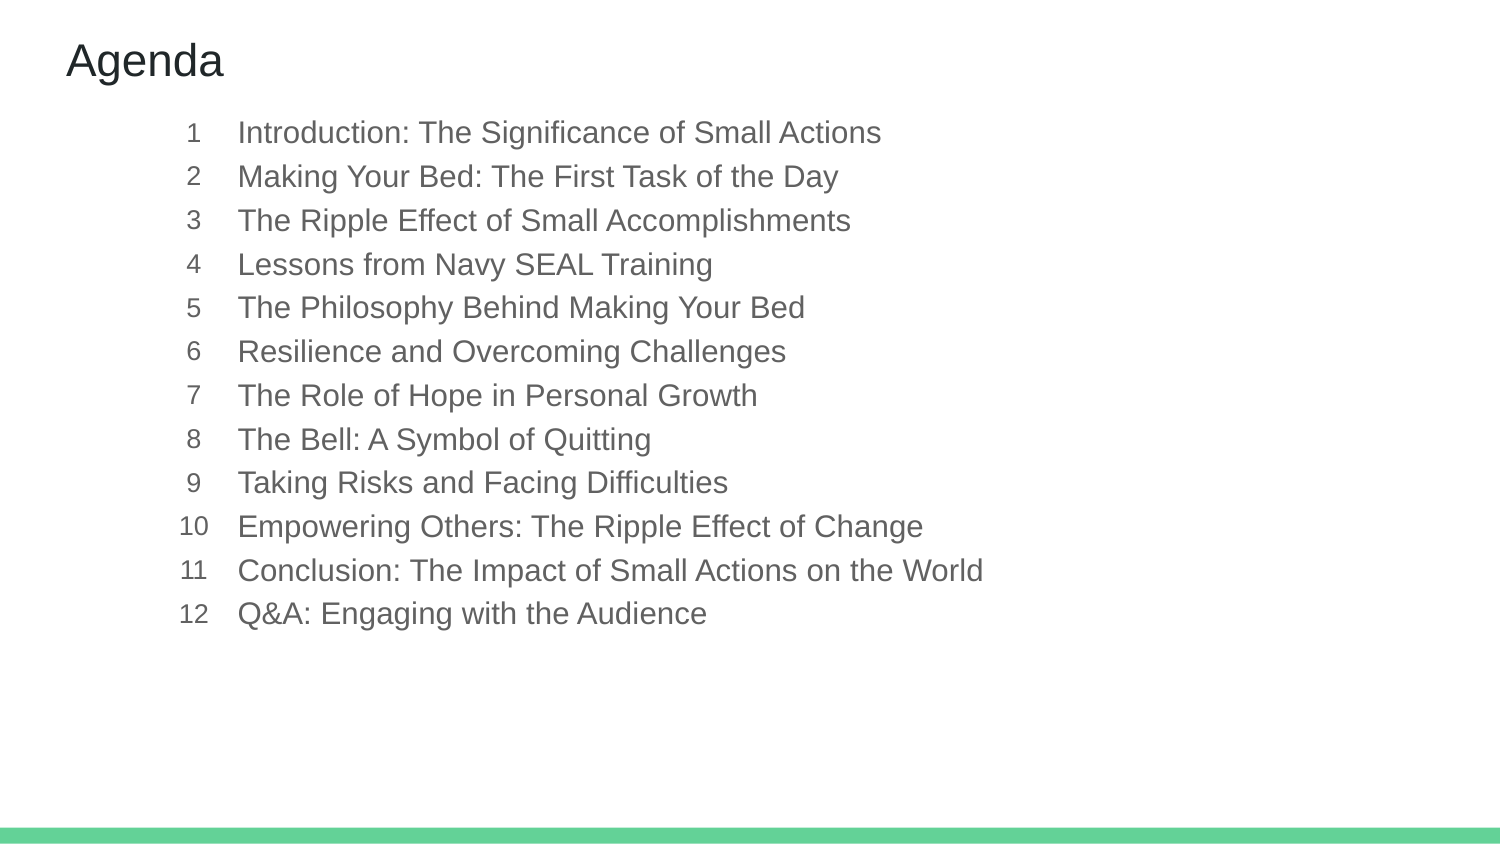

# Agenda

1

Introduction: The Significance of Small Actions

2

Making Your Bed: The First Task of the Day

3

The Ripple Effect of Small Accomplishments

4

Lessons from Navy SEAL Training

5

The Philosophy Behind Making Your Bed

6

Resilience and Overcoming Challenges

7

The Role of Hope in Personal Growth

8

The Bell: A Symbol of Quitting

9

Taking Risks and Facing Difficulties

10

Empowering Others: The Ripple Effect of Change

11

Conclusion: The Impact of Small Actions on the World

12

Q&A: Engaging with the Audience